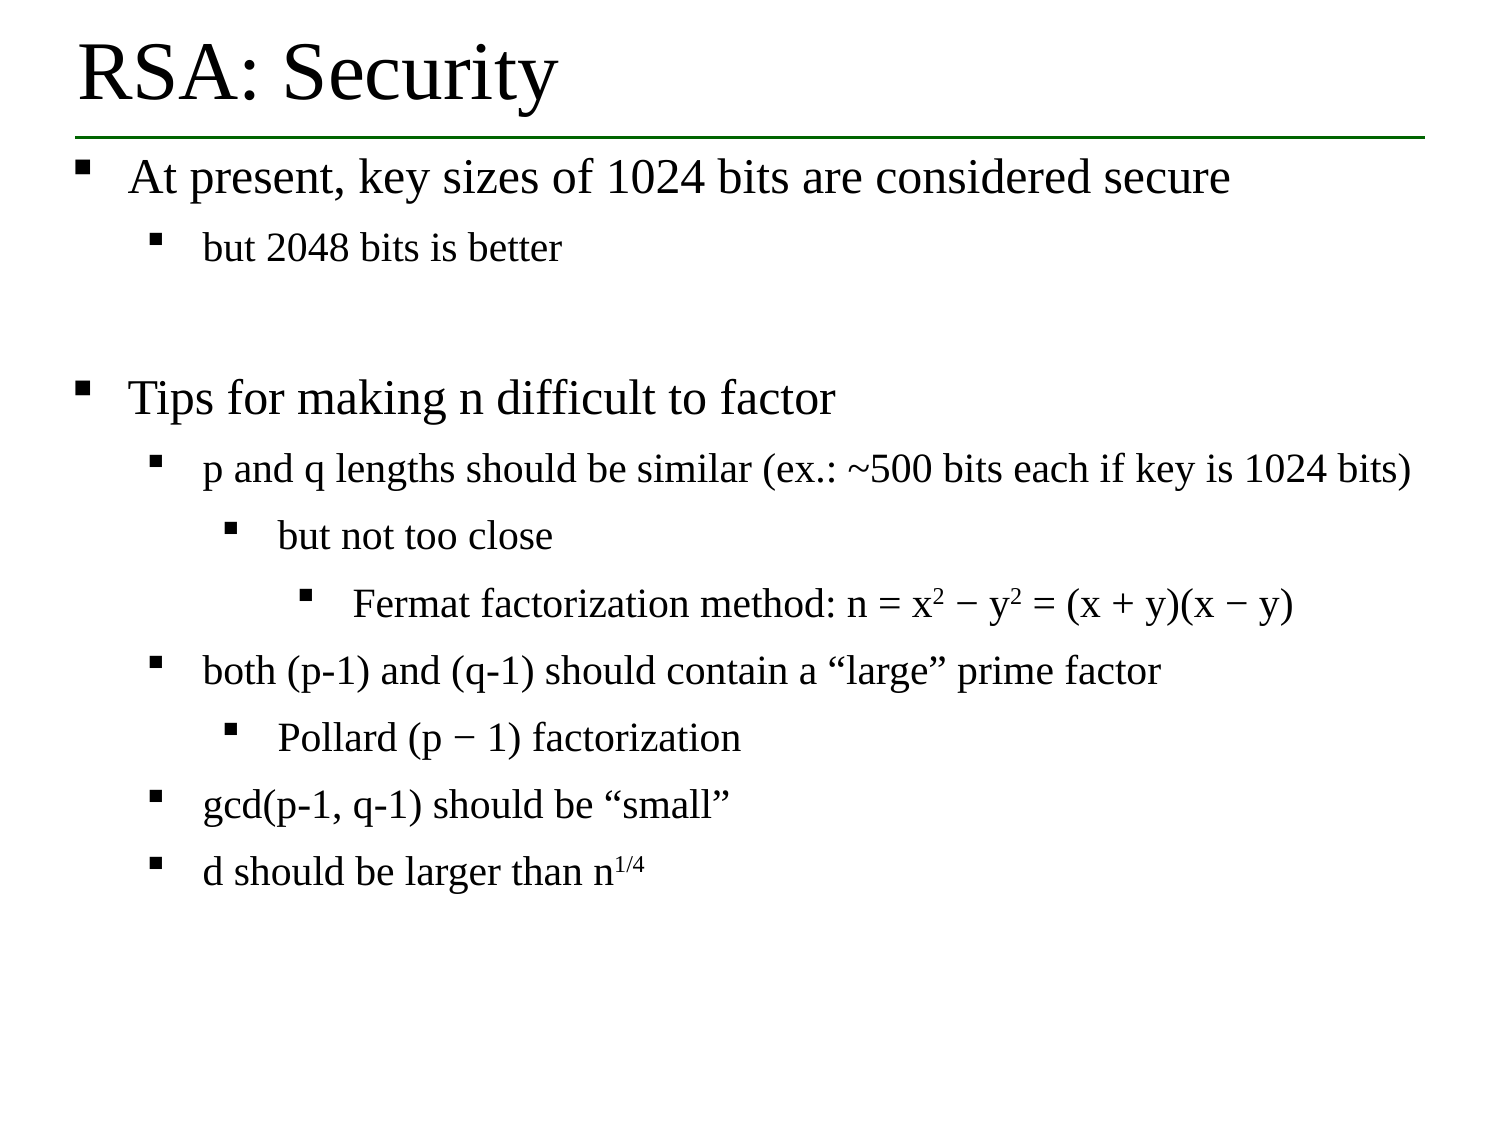

# RSA: Security
At present, key sizes of 1024 bits are considered secure
but 2048 bits is better

Tips for making n difficult to factor
p and q lengths should be similar (ex.: ~500 bits each if key is 1024 bits)
but not too close
Fermat factorization method: n = x2 − y2 = (x + y)(x − y)
both (p-1) and (q-1) should contain a “large” prime factor
Pollard (p − 1) factorization
gcd(p-1, q-1) should be “small”
d should be larger than n1/4

21